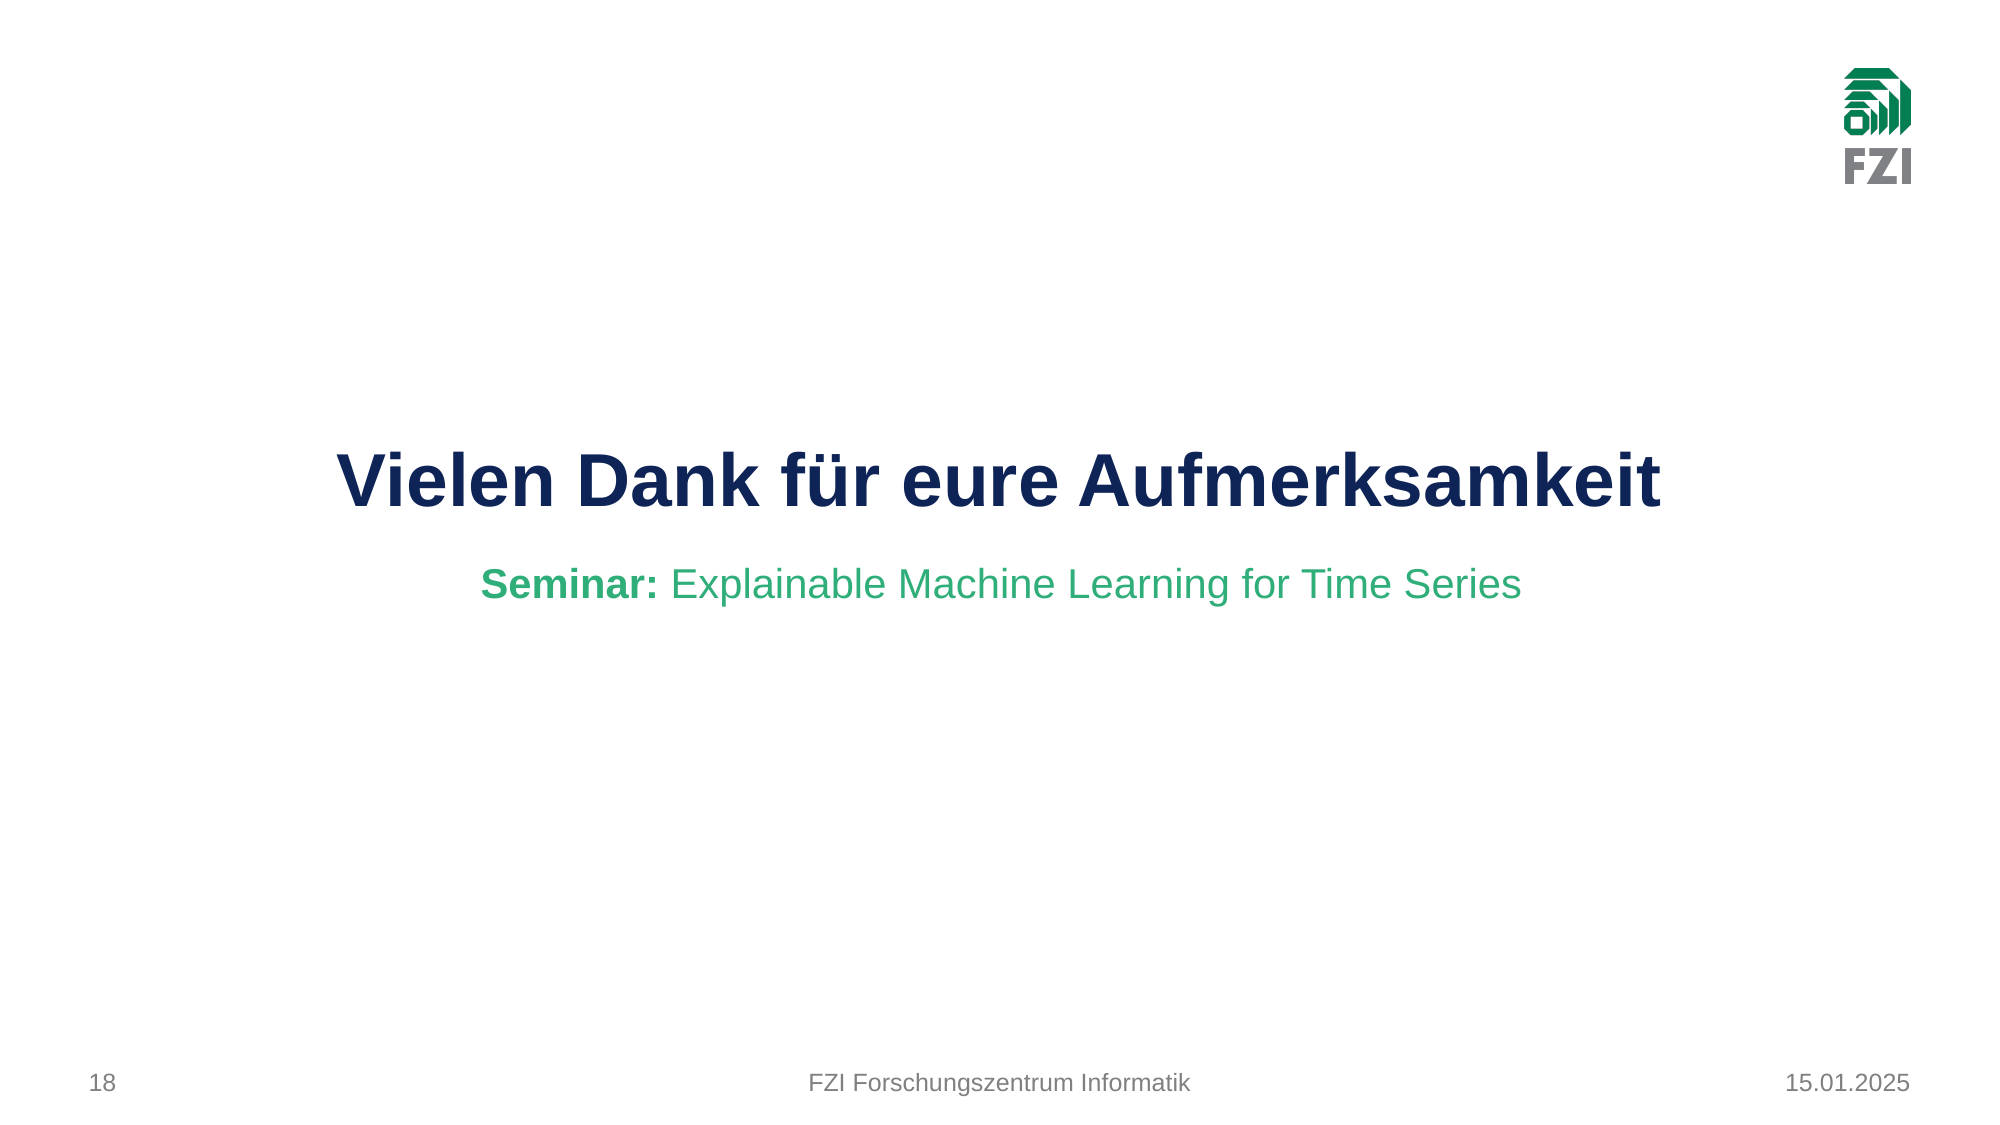

# Vielen Dank für eure Aufmerksamkeit
Seminar: Explainable Machine Learning for Time Series
18
FZI Forschungszentrum Informatik
15.01.2025